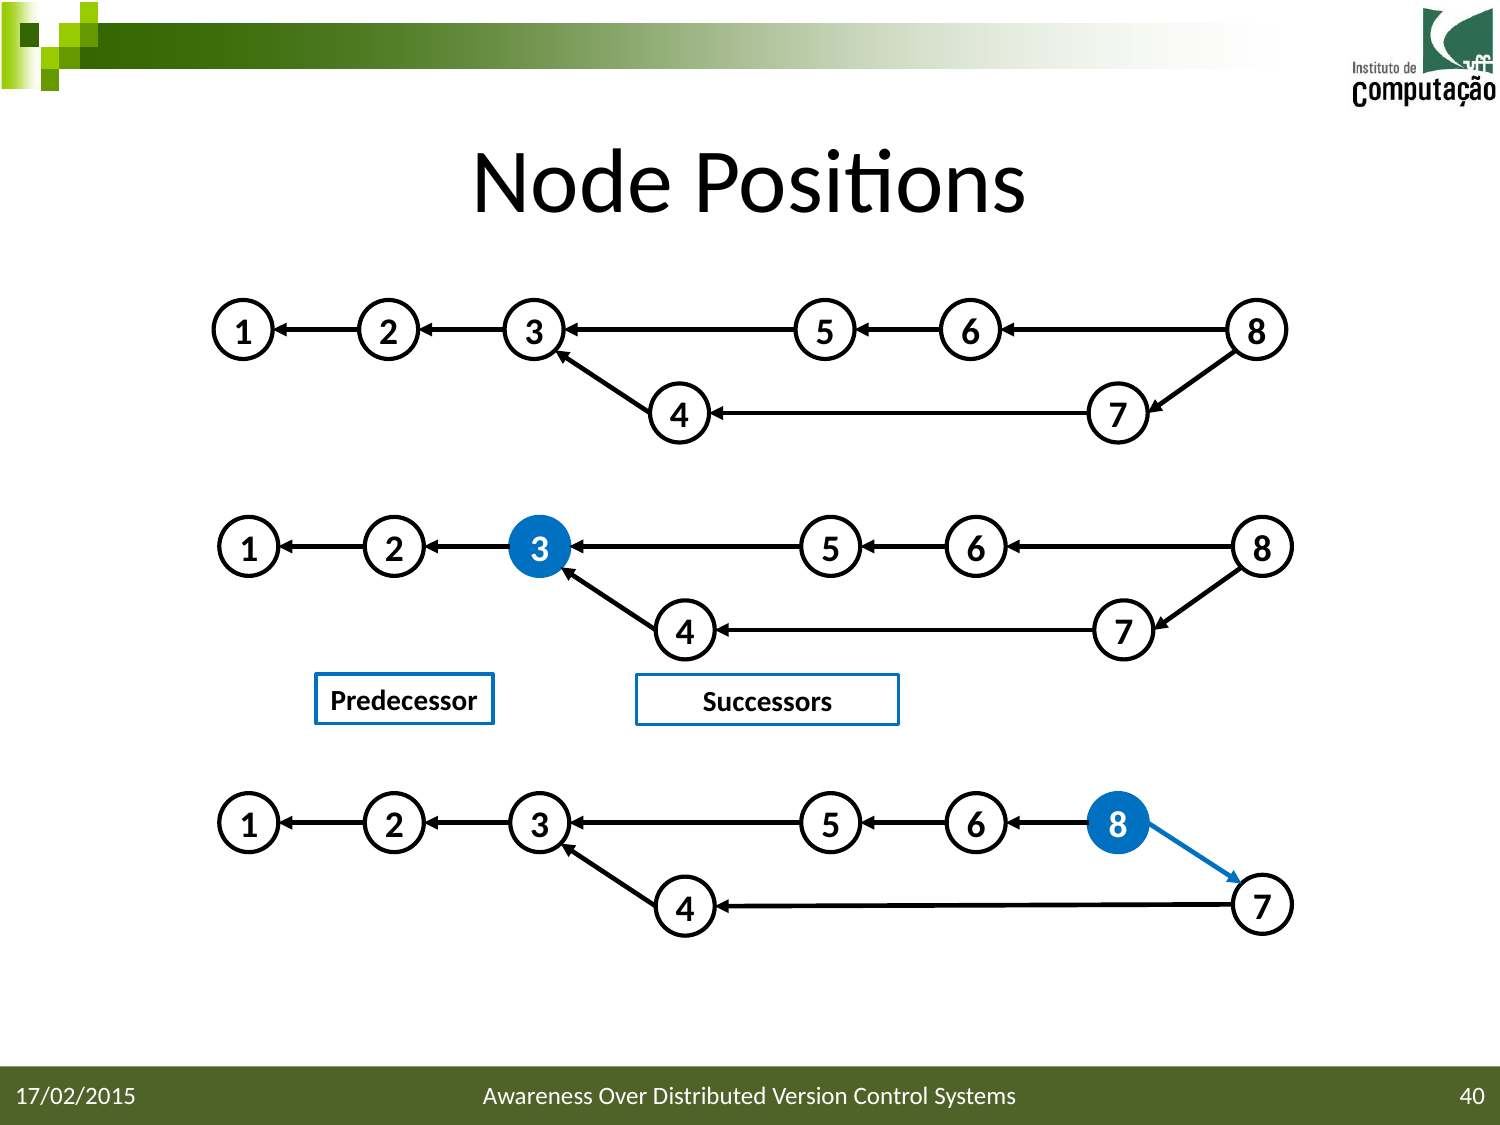

# Node Positions
1
2
3
5
6
8
4
7
Predecessor
Successors
1
2
3
5
6
8
4
7
1
2
3
5
6
8
7
4
17/02/2015
Awareness Over Distributed Version Control Systems
40